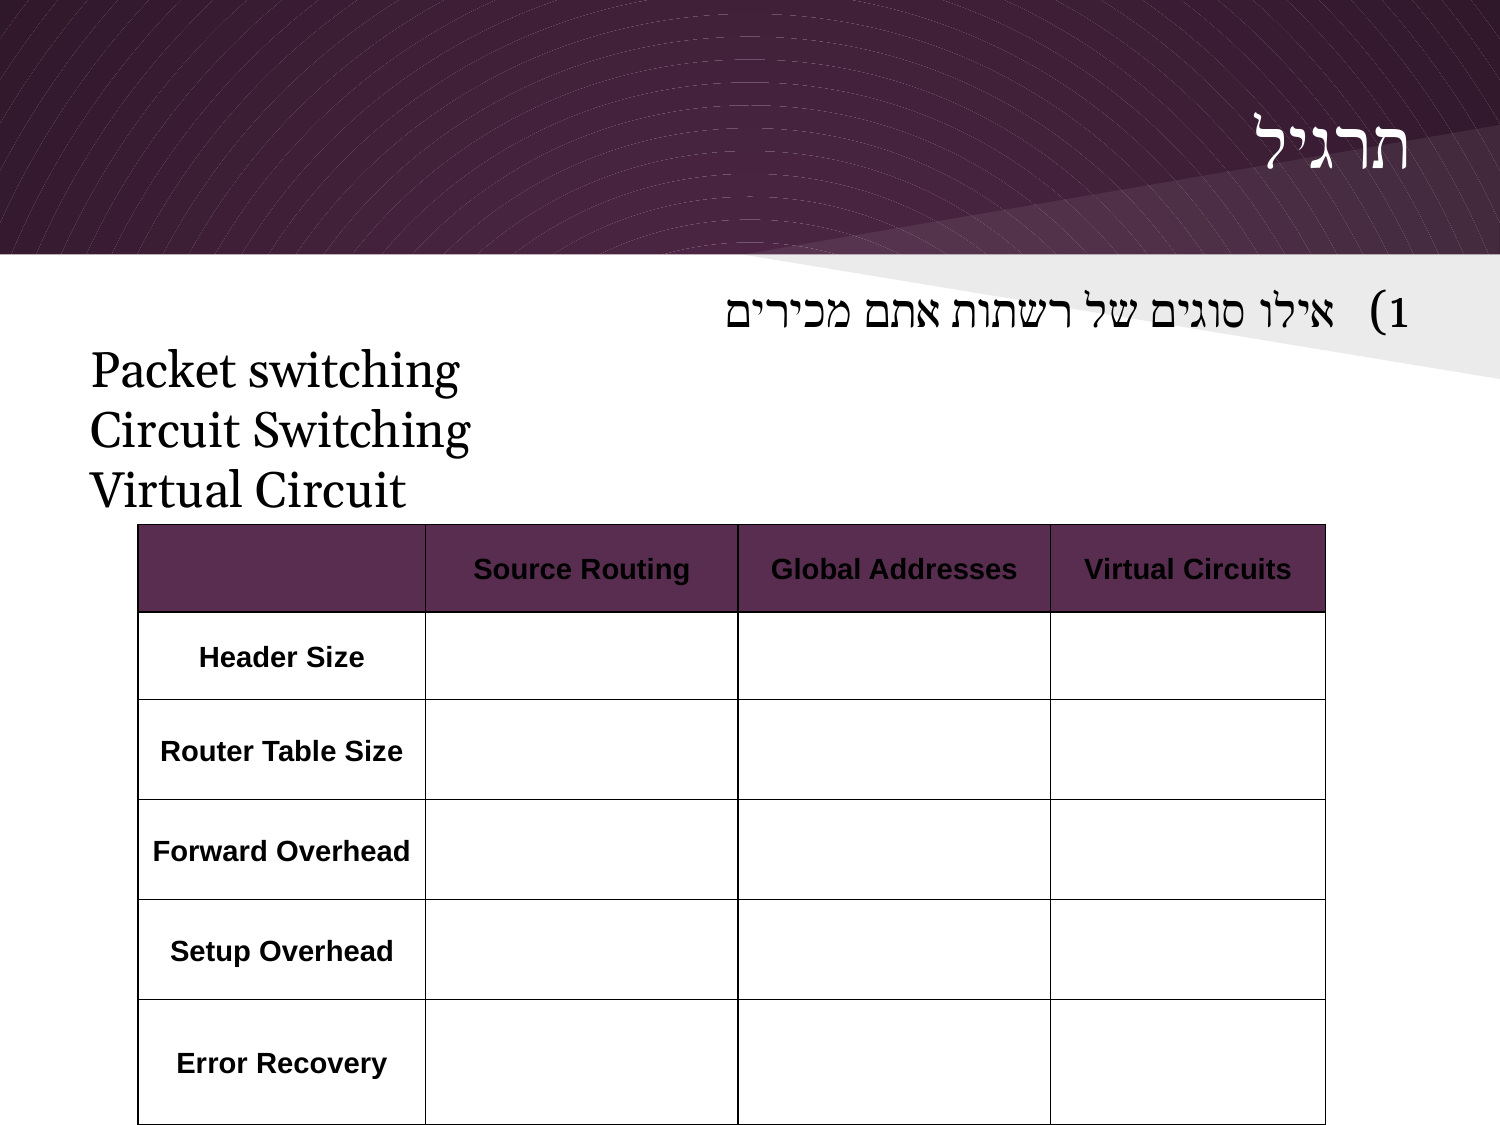

# תרגיל
אילו סוגים של רשתות אתם מכירים
Packet switching
Circuit Switching
Virtual Circuit

Source Routing
Global Addresses
Virtual Circuits
Header Size

Router Table Size

Forward Overhead

Setup Overhead

Error Recovery